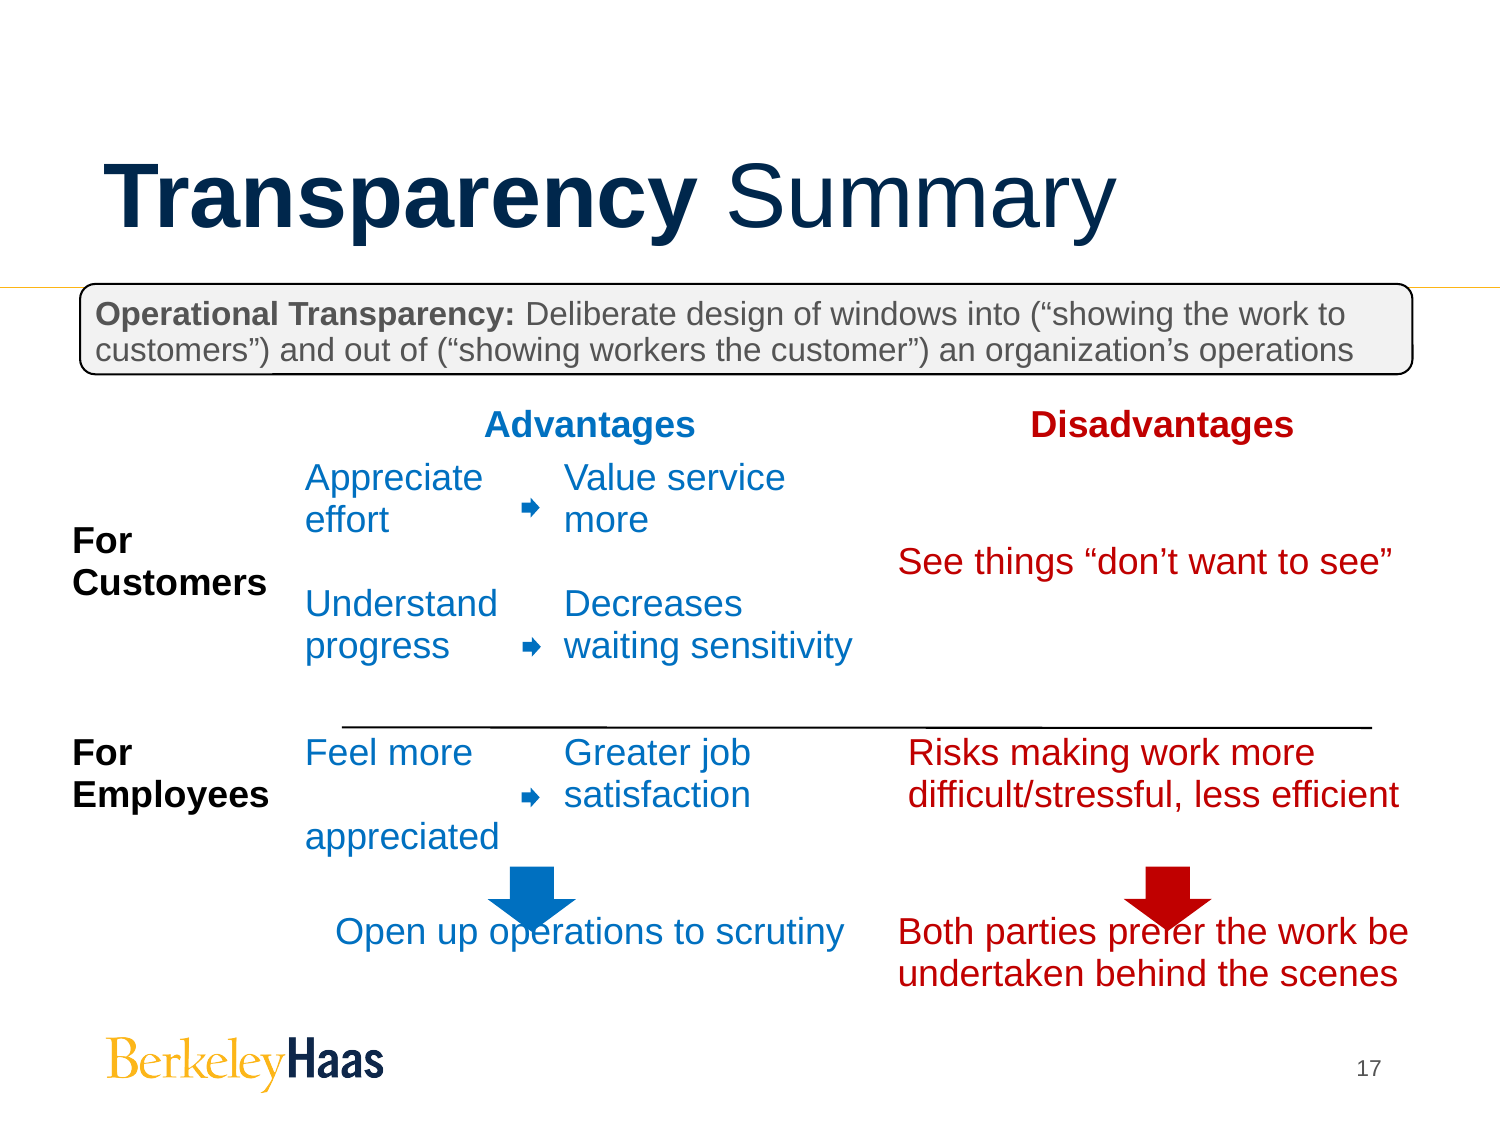

# Transparency Summary
Operational Transparency: Deliberate design of windows into (“showing the work to customers”) and out of (“showing workers the customer”) an organization’s operations

|  | Advantages |  | Disadvantages |
| --- | --- | --- | --- |
| For Customers | Appreciate effort Understand progress | Value service more Decreases waiting sensitivity | See things “don’t want to see” |
|  |  |  |  |
| For Employees | Feel more appreciated | Greater job satisfaction | Risks making work more difficult/stressful, less efficient |
|  | Open up operations to scrutiny |  | Both parties prefer the work be undertaken behind the scenes |

17